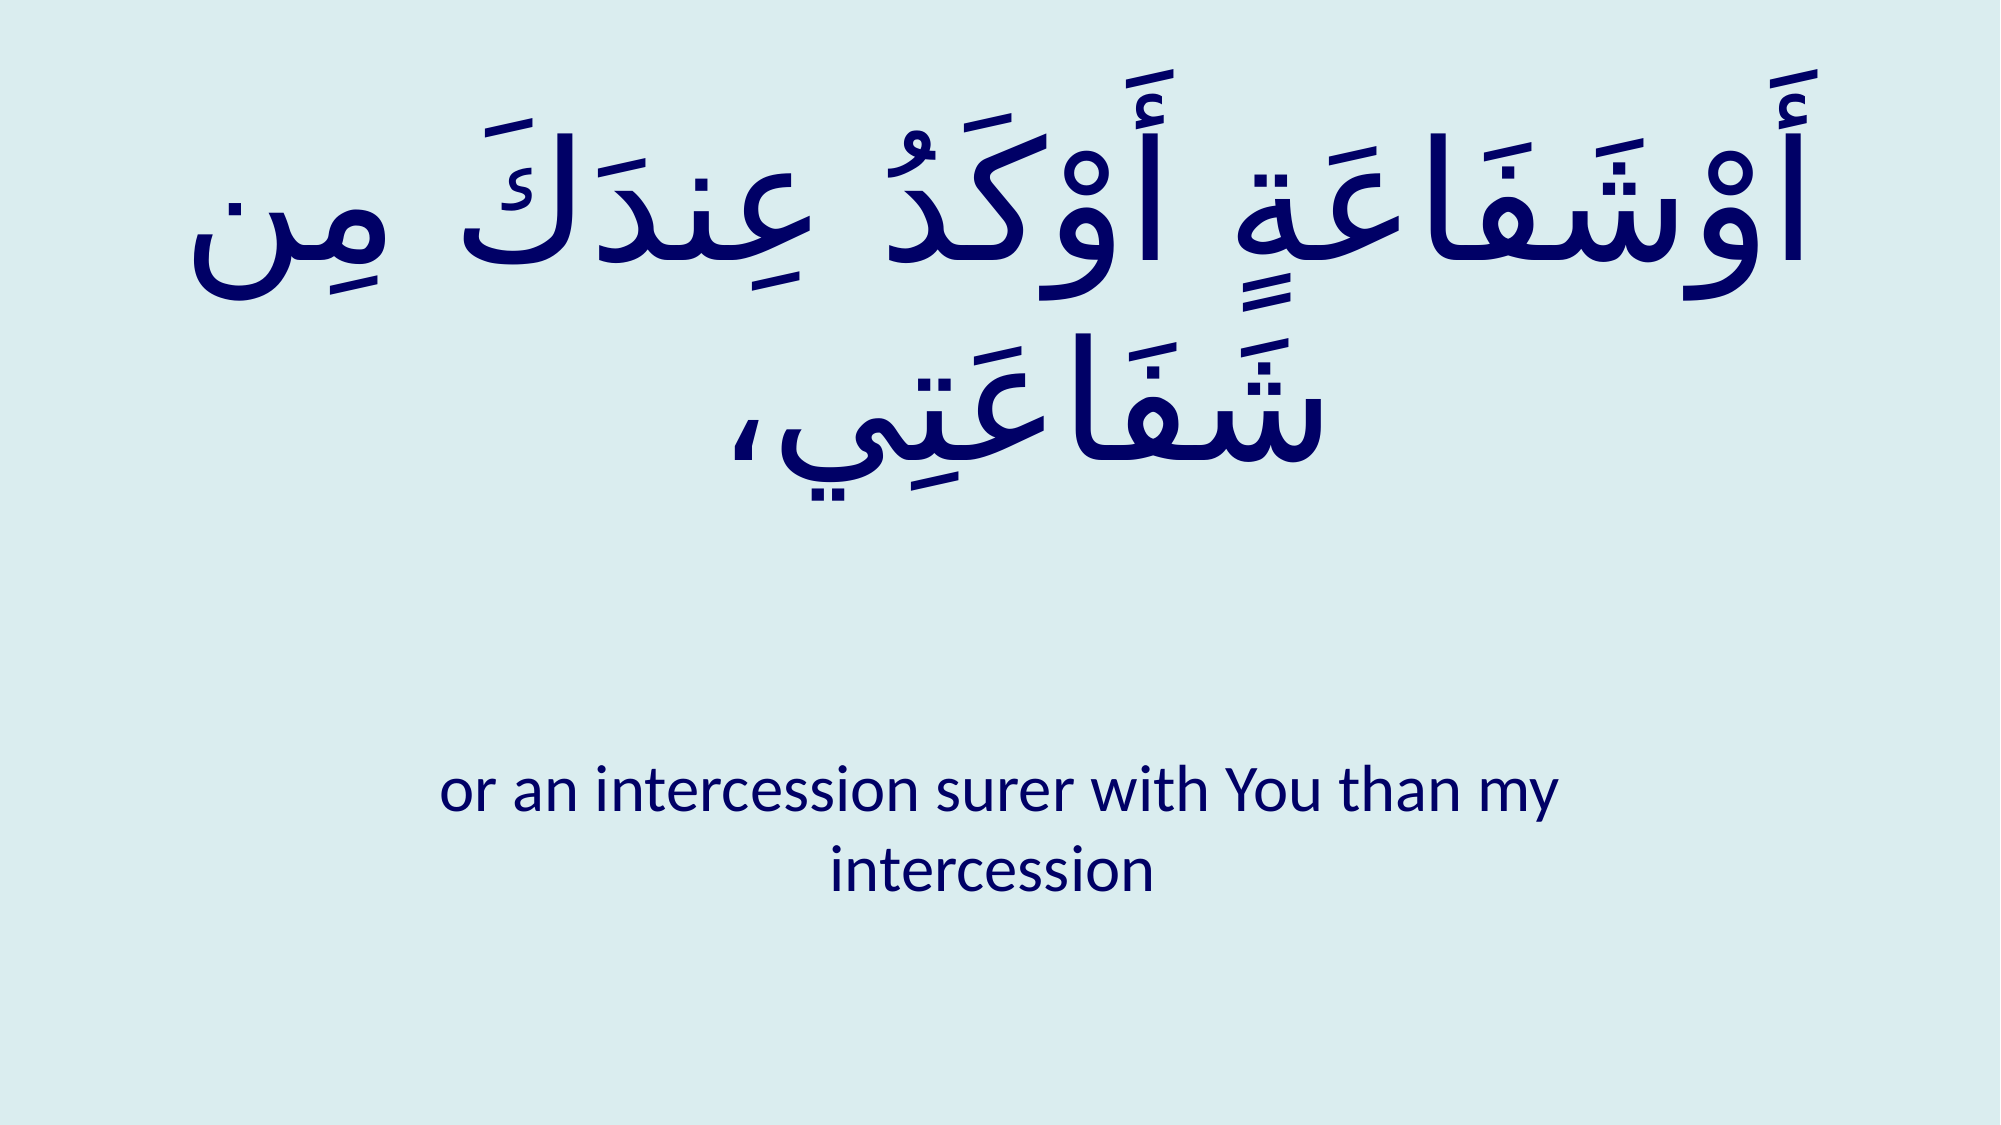

# أَوْشَفَاعَةٍ أَوْكَدُ عِندَكَ مِن شَفَاعَتِي،
or an intercession surer with You than my intercession